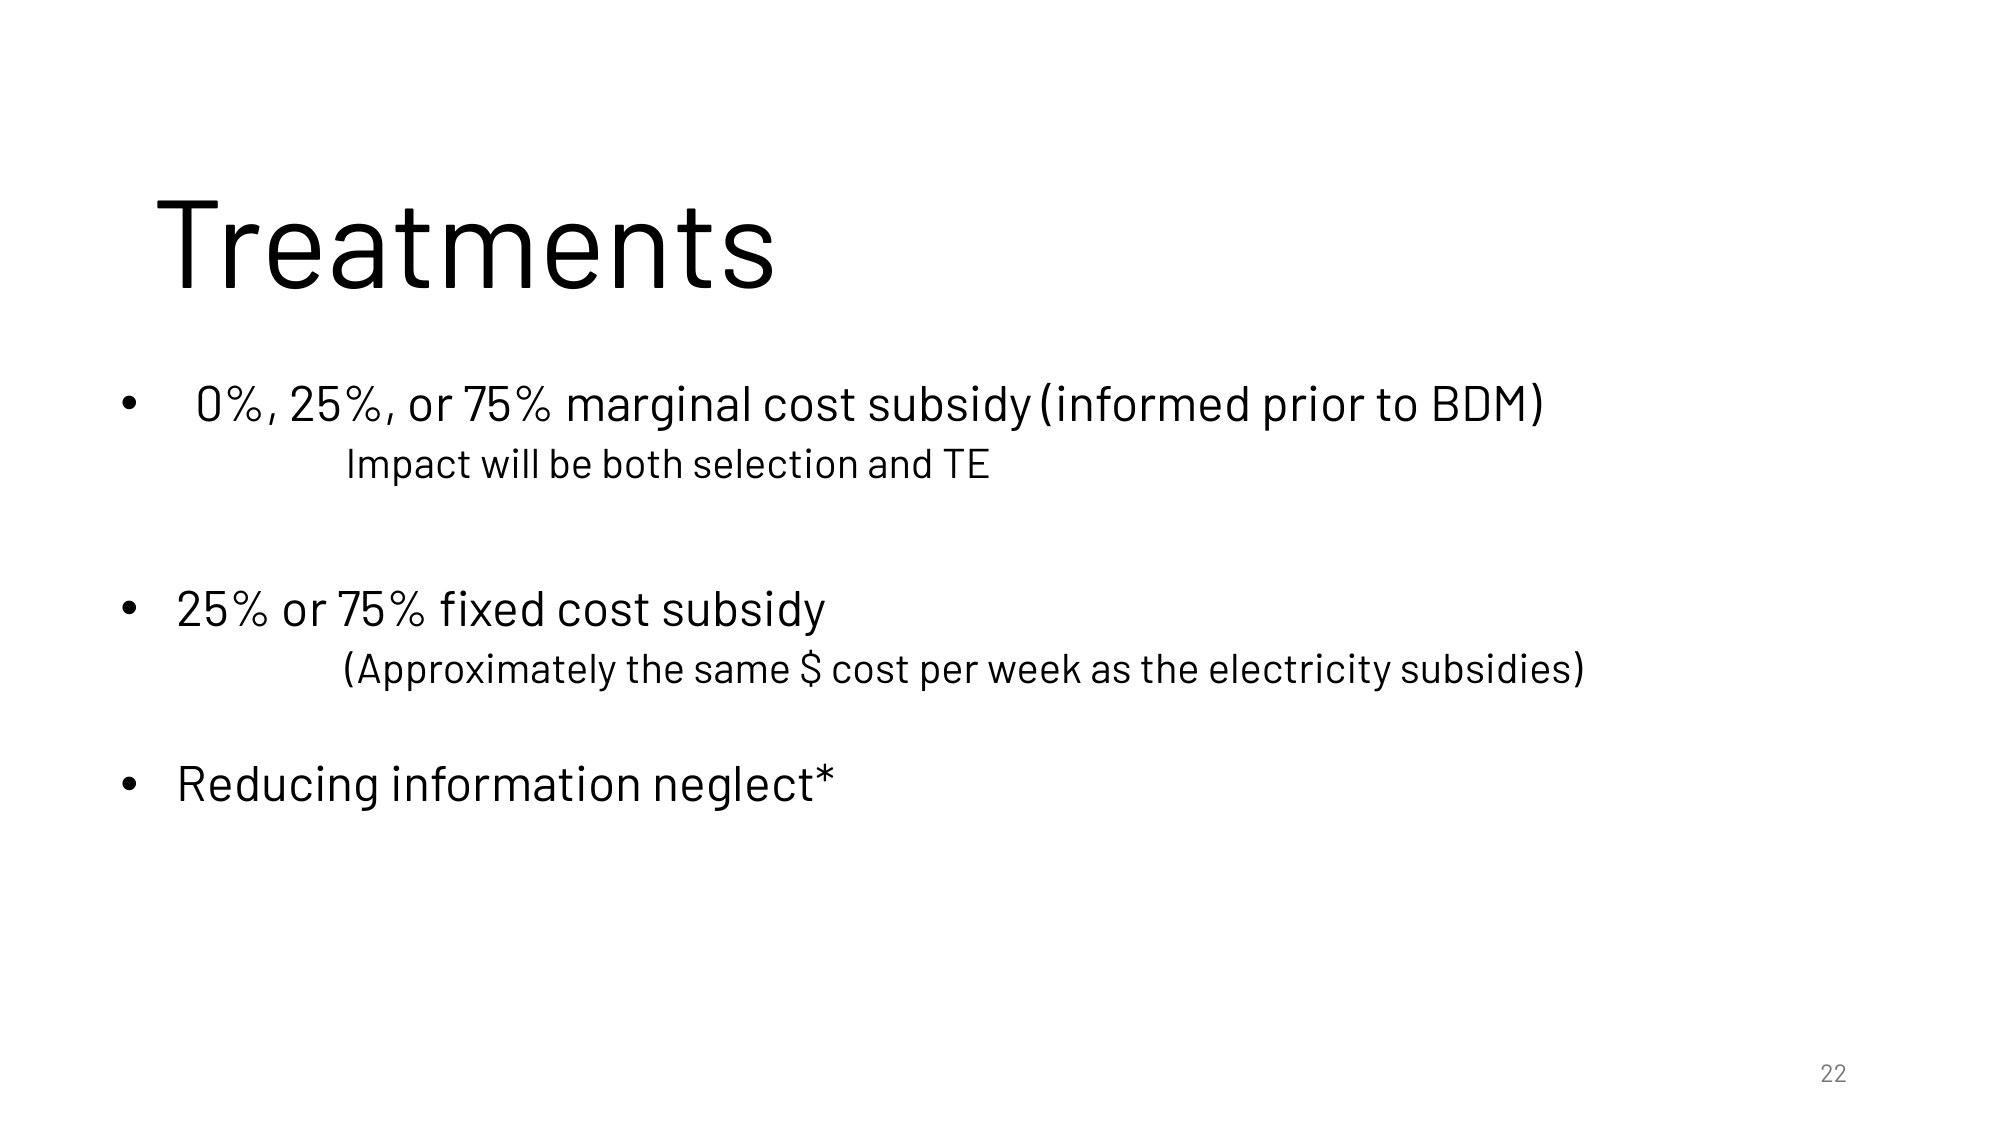

Treatments

0%, 25%, or 75% marginal cost subsidy (informed prior to BDM)
	Impact will be both selection and TE

25% or 75% fixed cost subsidy
	(Approximately the same $ cost per week as the electricity subsidies)
Reducing information neglect*
22